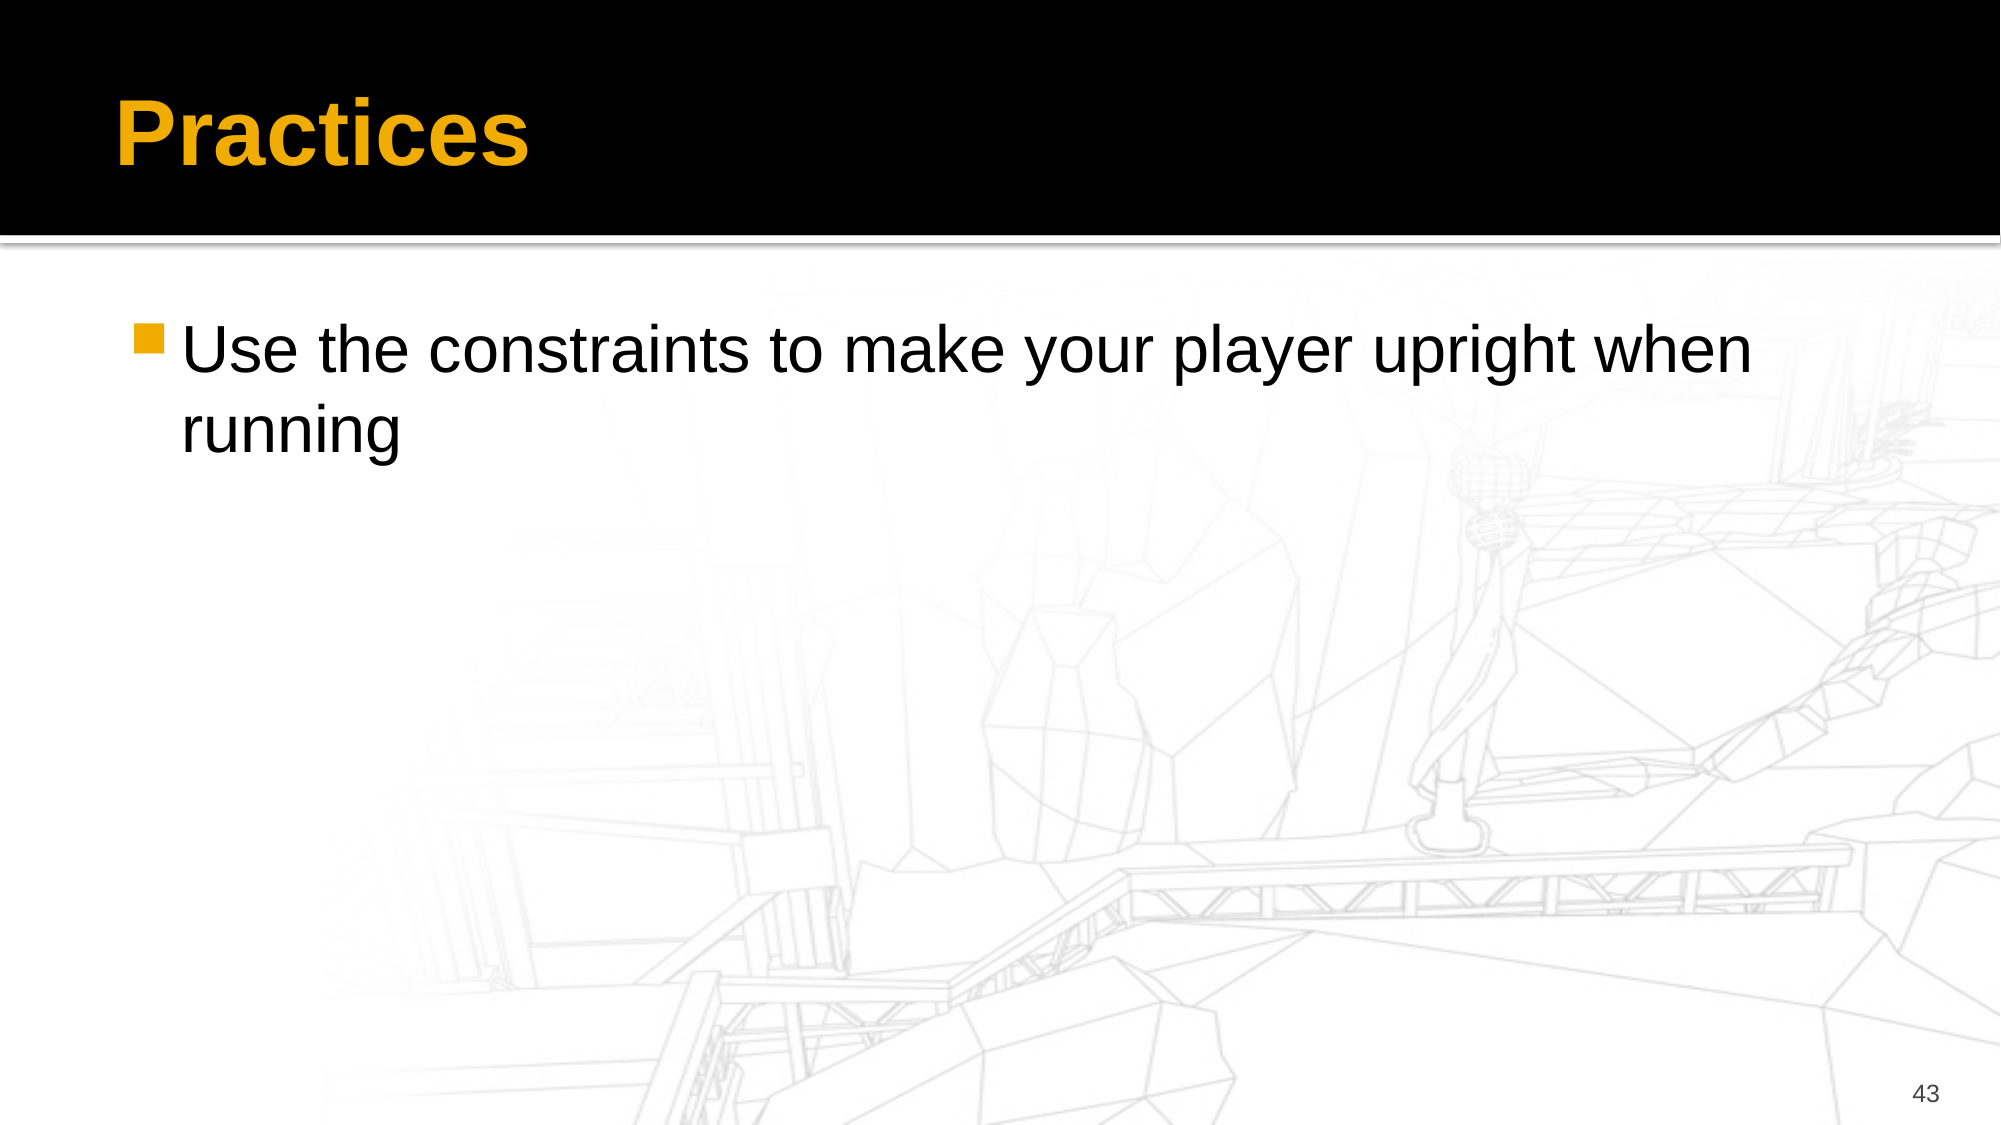

# Practices
Use the constraints to make your player upright when running

43